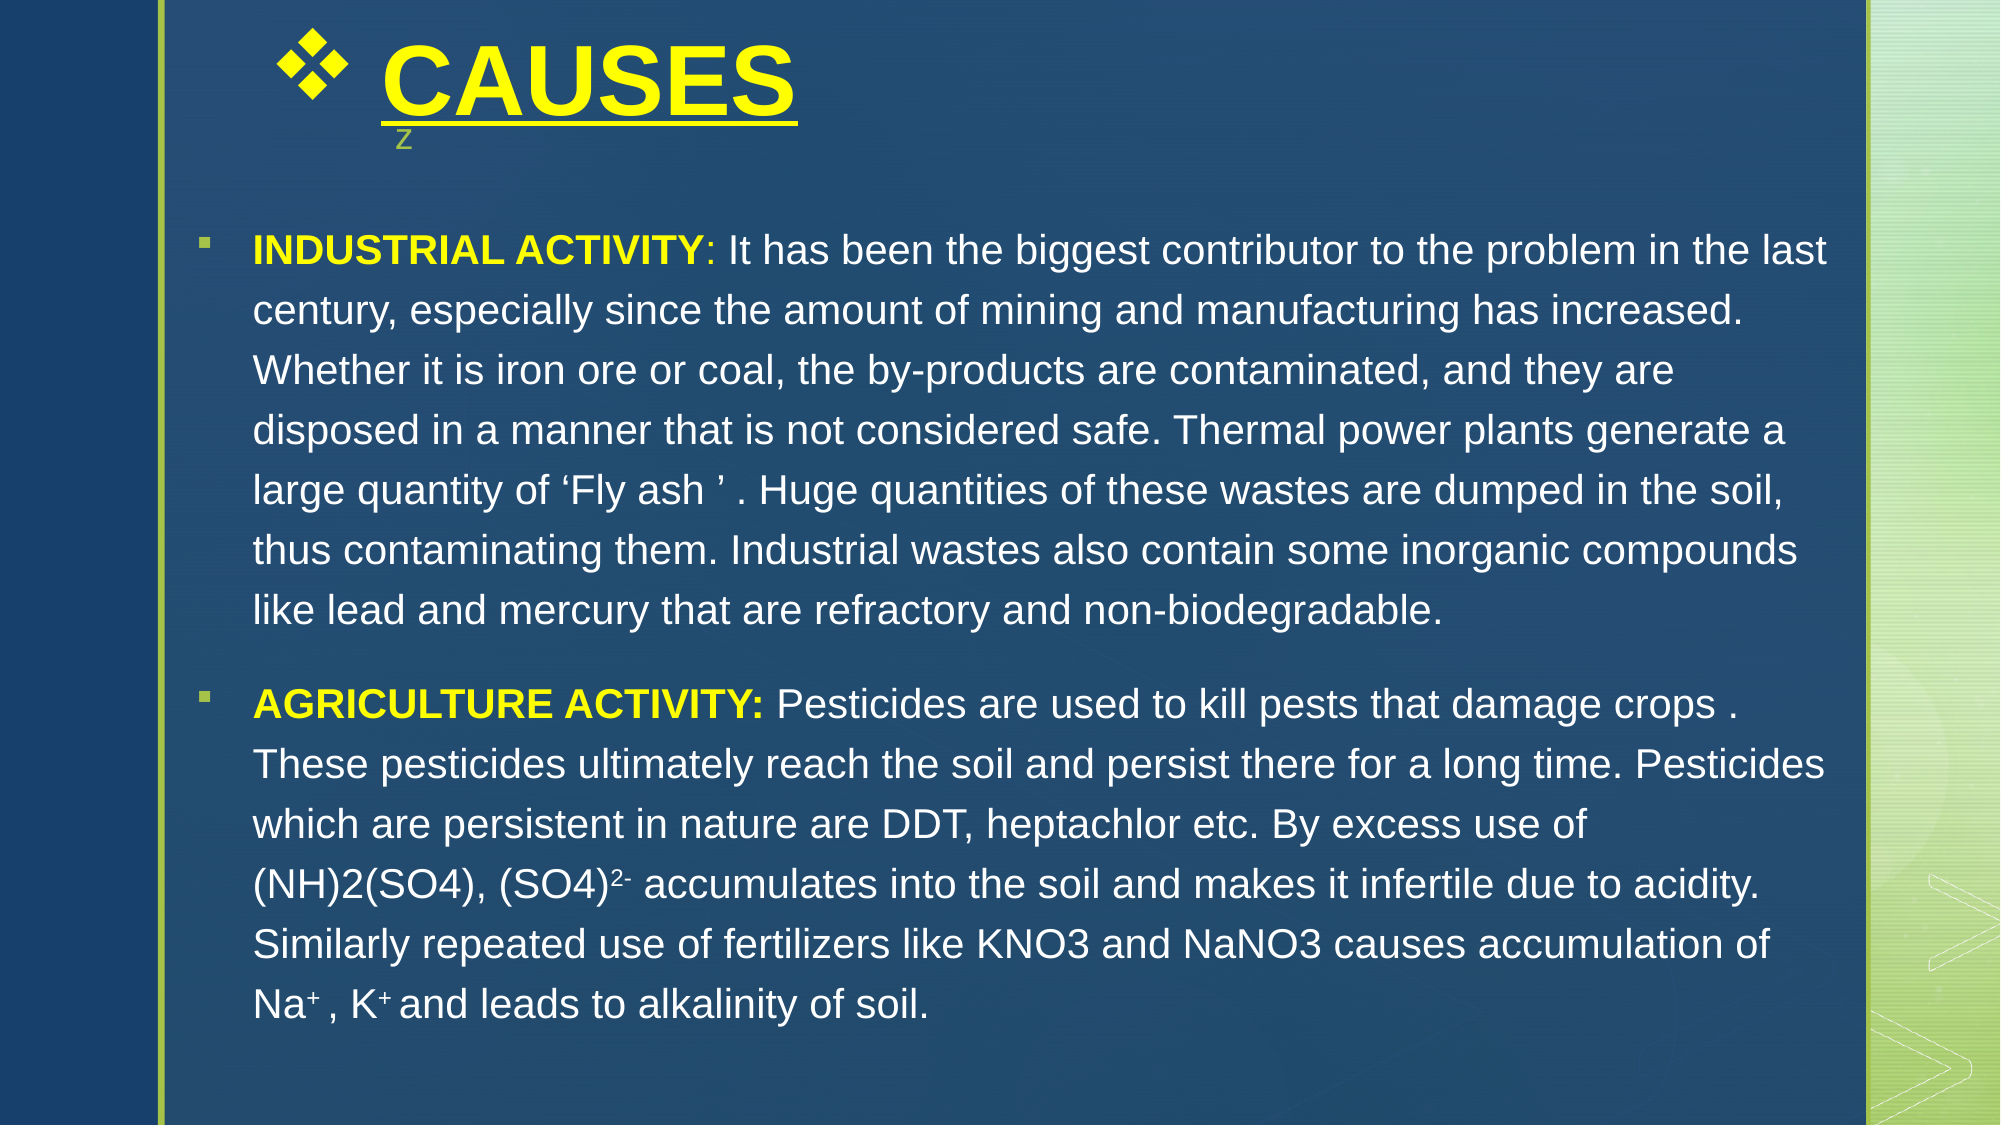

# CAUSES
INDUSTRIAL ACTIVITY: It has been the biggest contributor to the problem in the last century, especially since the amount of mining and manufacturing has increased. Whether it is iron ore or coal, the by-products are contaminated, and they are disposed in a manner that is not considered safe. Thermal power plants generate a large quantity of ‘Fly ash ’ . Huge quantities of these wastes are dumped in the soil, thus contaminating them. Industrial wastes also contain some inorganic compounds like lead and mercury that are refractory and non-biodegradable.
AGRICULTURE ACTIVITY: Pesticides are used to kill pests that damage crops . These pesticides ultimately reach the soil and persist there for a long time. Pesticides which are persistent in nature are DDT, heptachlor etc. By excess use of (NH)2(SO4), (SO4)2- accumulates into the soil and makes it infertile due to acidity. Similarly repeated use of fertilizers like KNO3 and NaNO3 causes accumulation of Na+ , K+ and leads to alkalinity of soil.